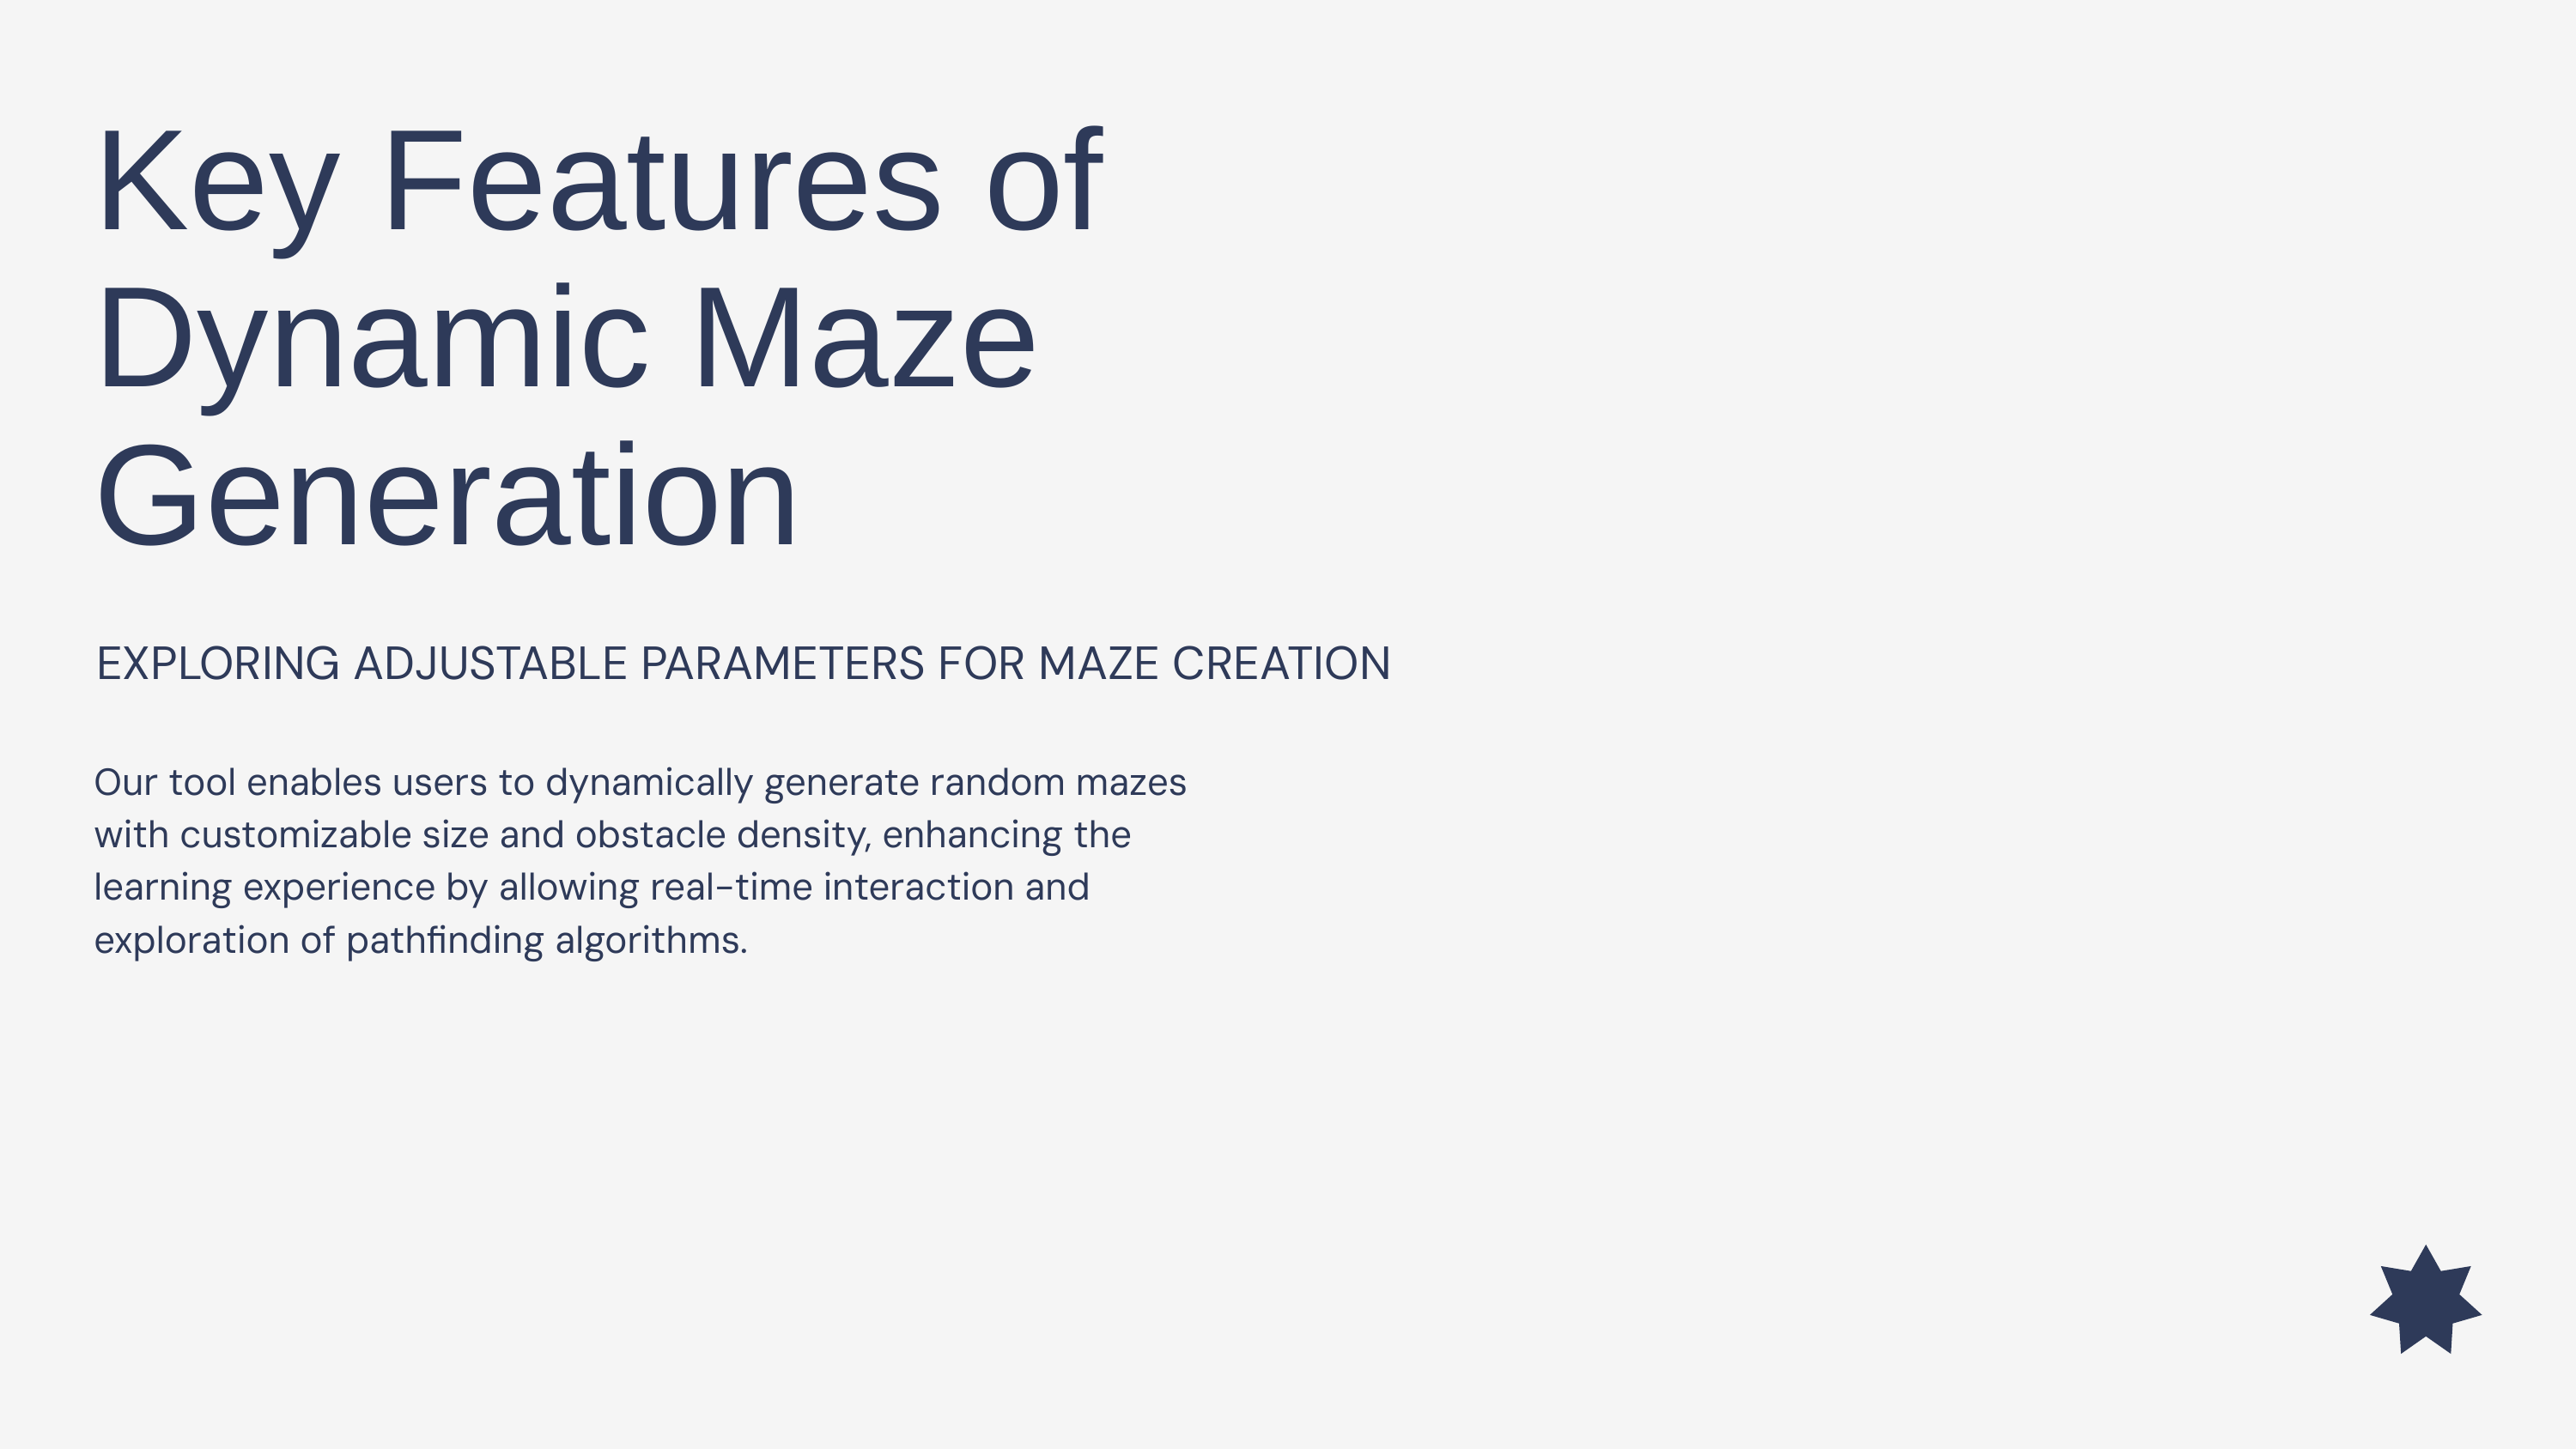

Key Features of Dynamic Maze Generation
EXPLORING ADJUSTABLE PARAMETERS FOR MAZE CREATION
Our tool enables users to dynamically generate random mazes with customizable size and obstacle density, enhancing the learning experience by allowing real-time interaction and exploration of pathfinding algorithms.